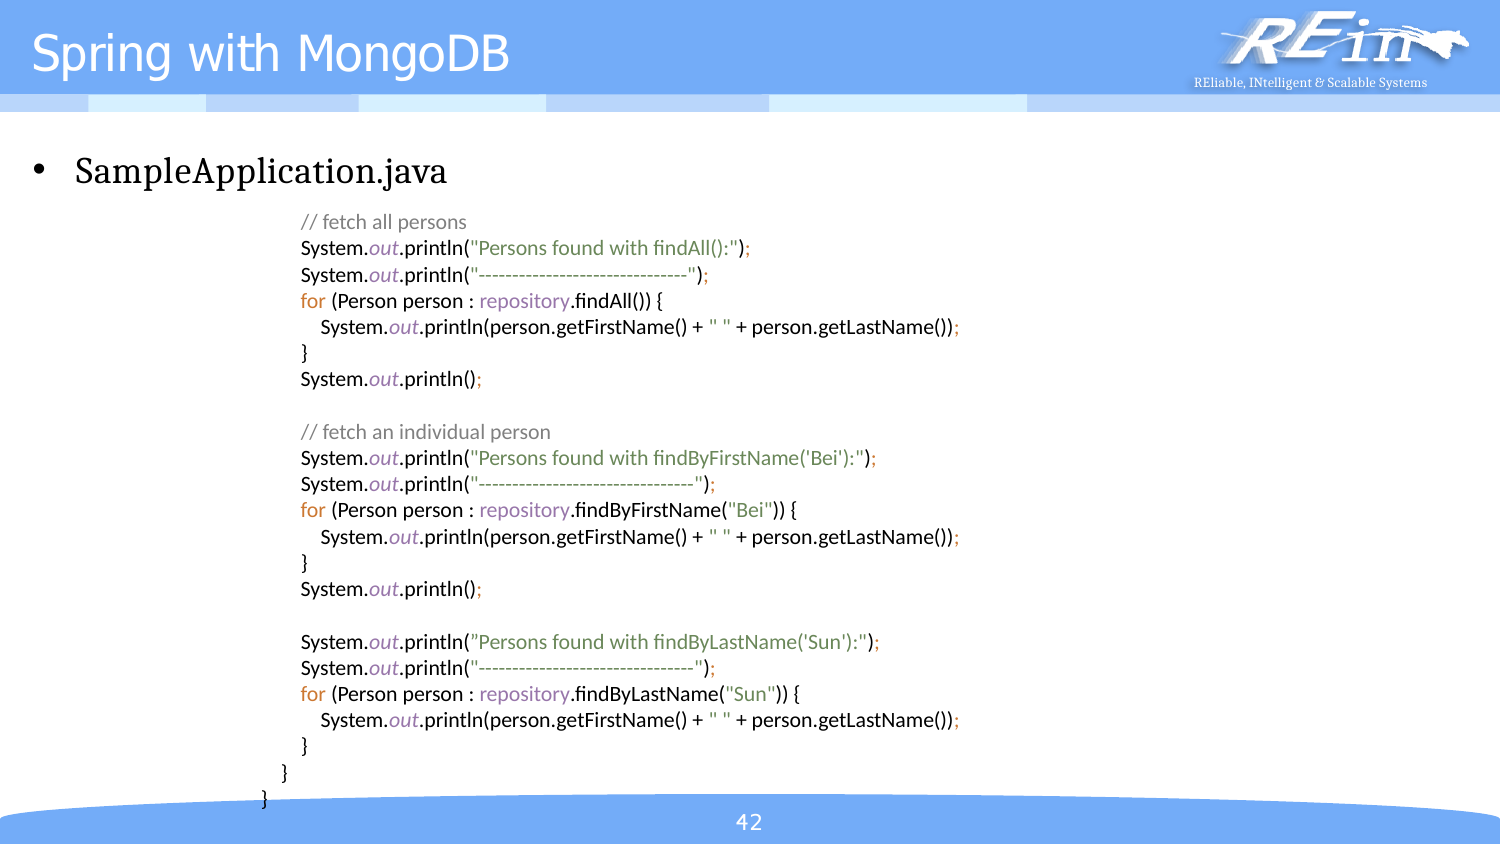

# Spring with MongoDB
SampleApplication.java
        // fetch all persons
        System.out.println("Persons found with findAll():");
        System.out.println("-------------------------------");
        for (Person person : repository.findAll()) {
            System.out.println(person.getFirstName() + " " + person.getLastName());
        }
        System.out.println();
        // fetch an individual person
        System.out.println("Persons found with findByFirstName('Bei'):");
        System.out.println("--------------------------------");
        for (Person person : repository.findByFirstName("Bei")) {
            System.out.println(person.getFirstName() + " " + person.getLastName());
        }
        System.out.println();
        System.out.println(”Persons found with findByLastName('Sun'):");
        System.out.println("--------------------------------");
        for (Person person : repository.findByLastName("Sun")) {
            System.out.println(person.getFirstName() + " " + person.getLastName());
        }
    }
}
42